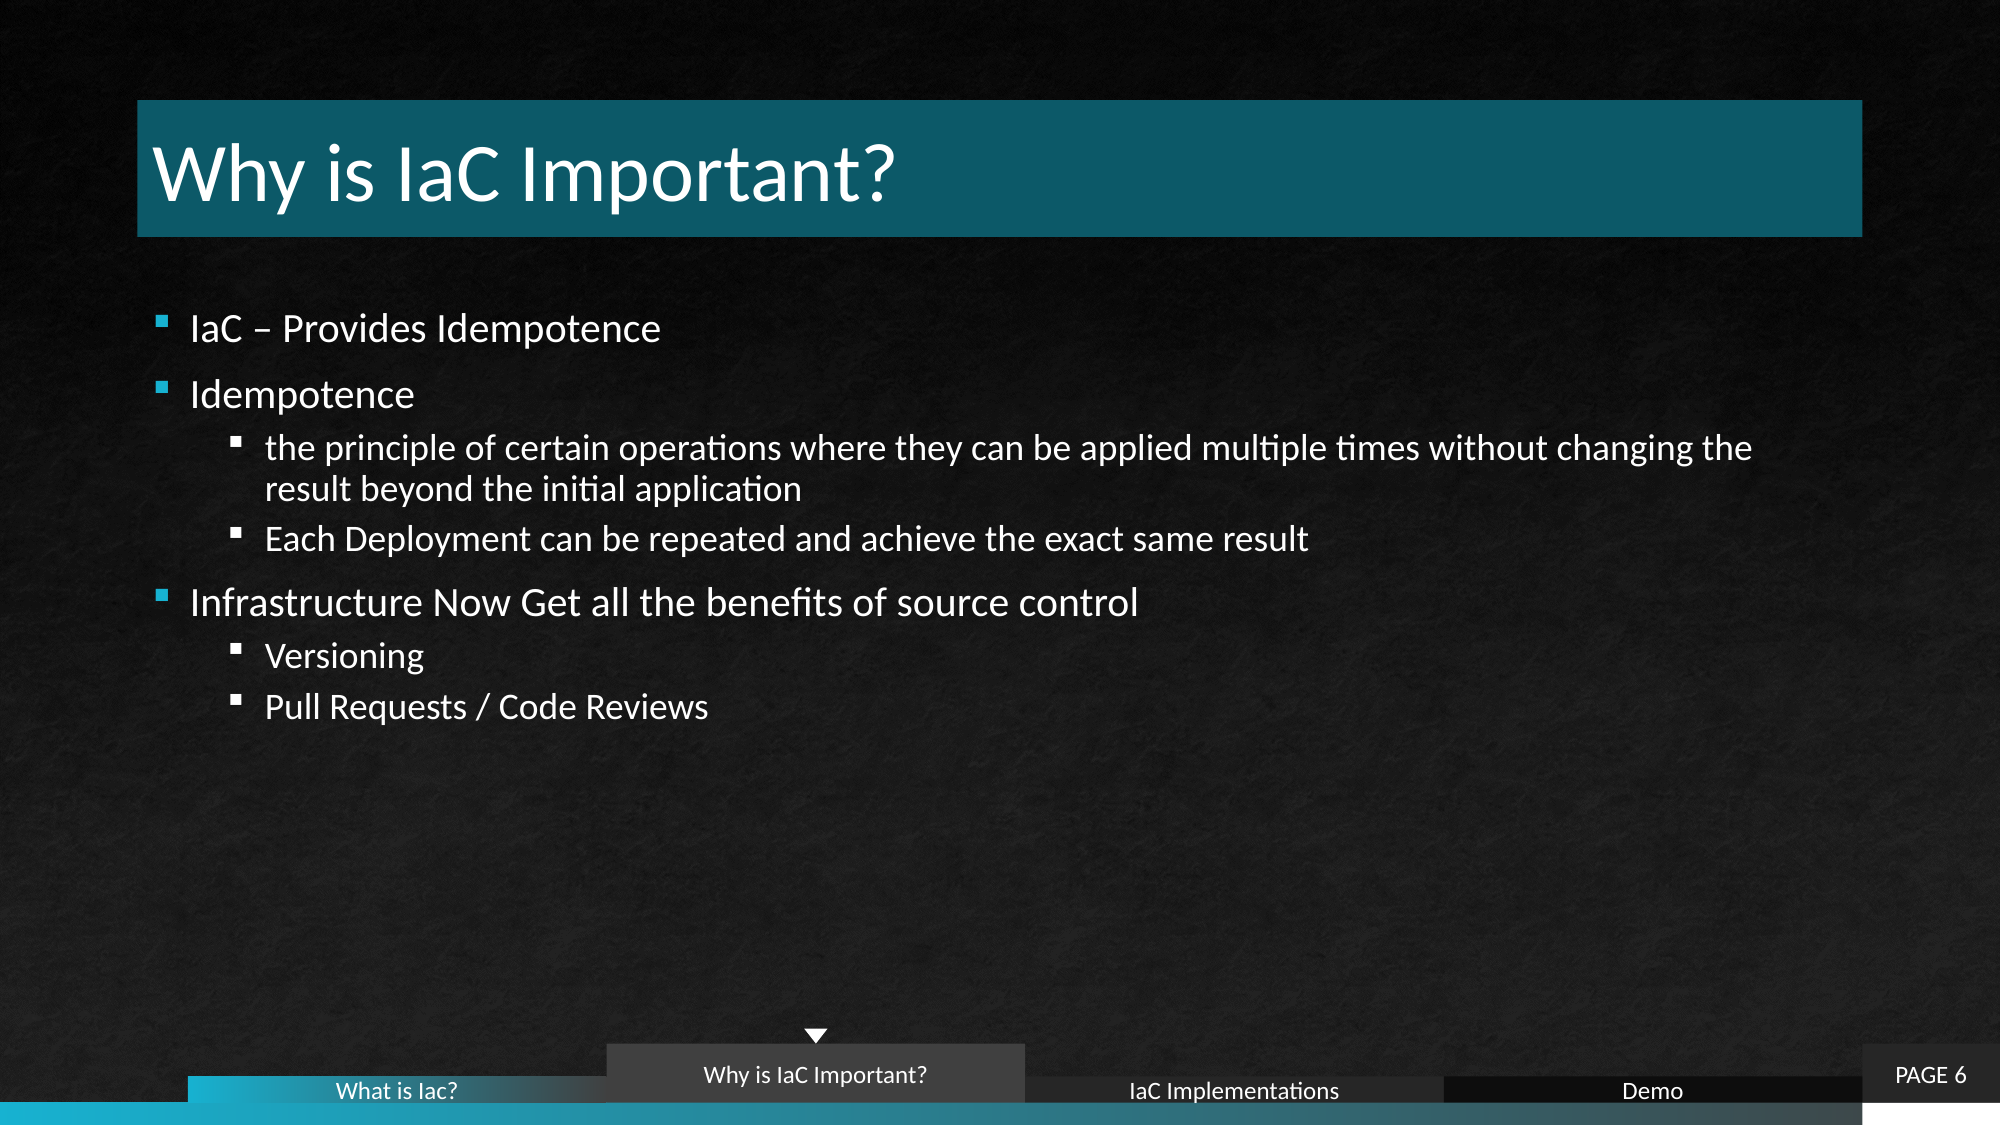

# Why is IaC Important?
IaC – Provides Idempotence
Idempotence
the principle of certain operations where they can be applied multiple times without changing the result beyond the initial application
Each Deployment can be repeated and achieve the exact same result
Infrastructure Now Get all the benefits of source control
Versioning
Pull Requests / Code Reviews

PAGE 6
Why is IaC Important?
What is Iac?
IaC Implementations
Demo